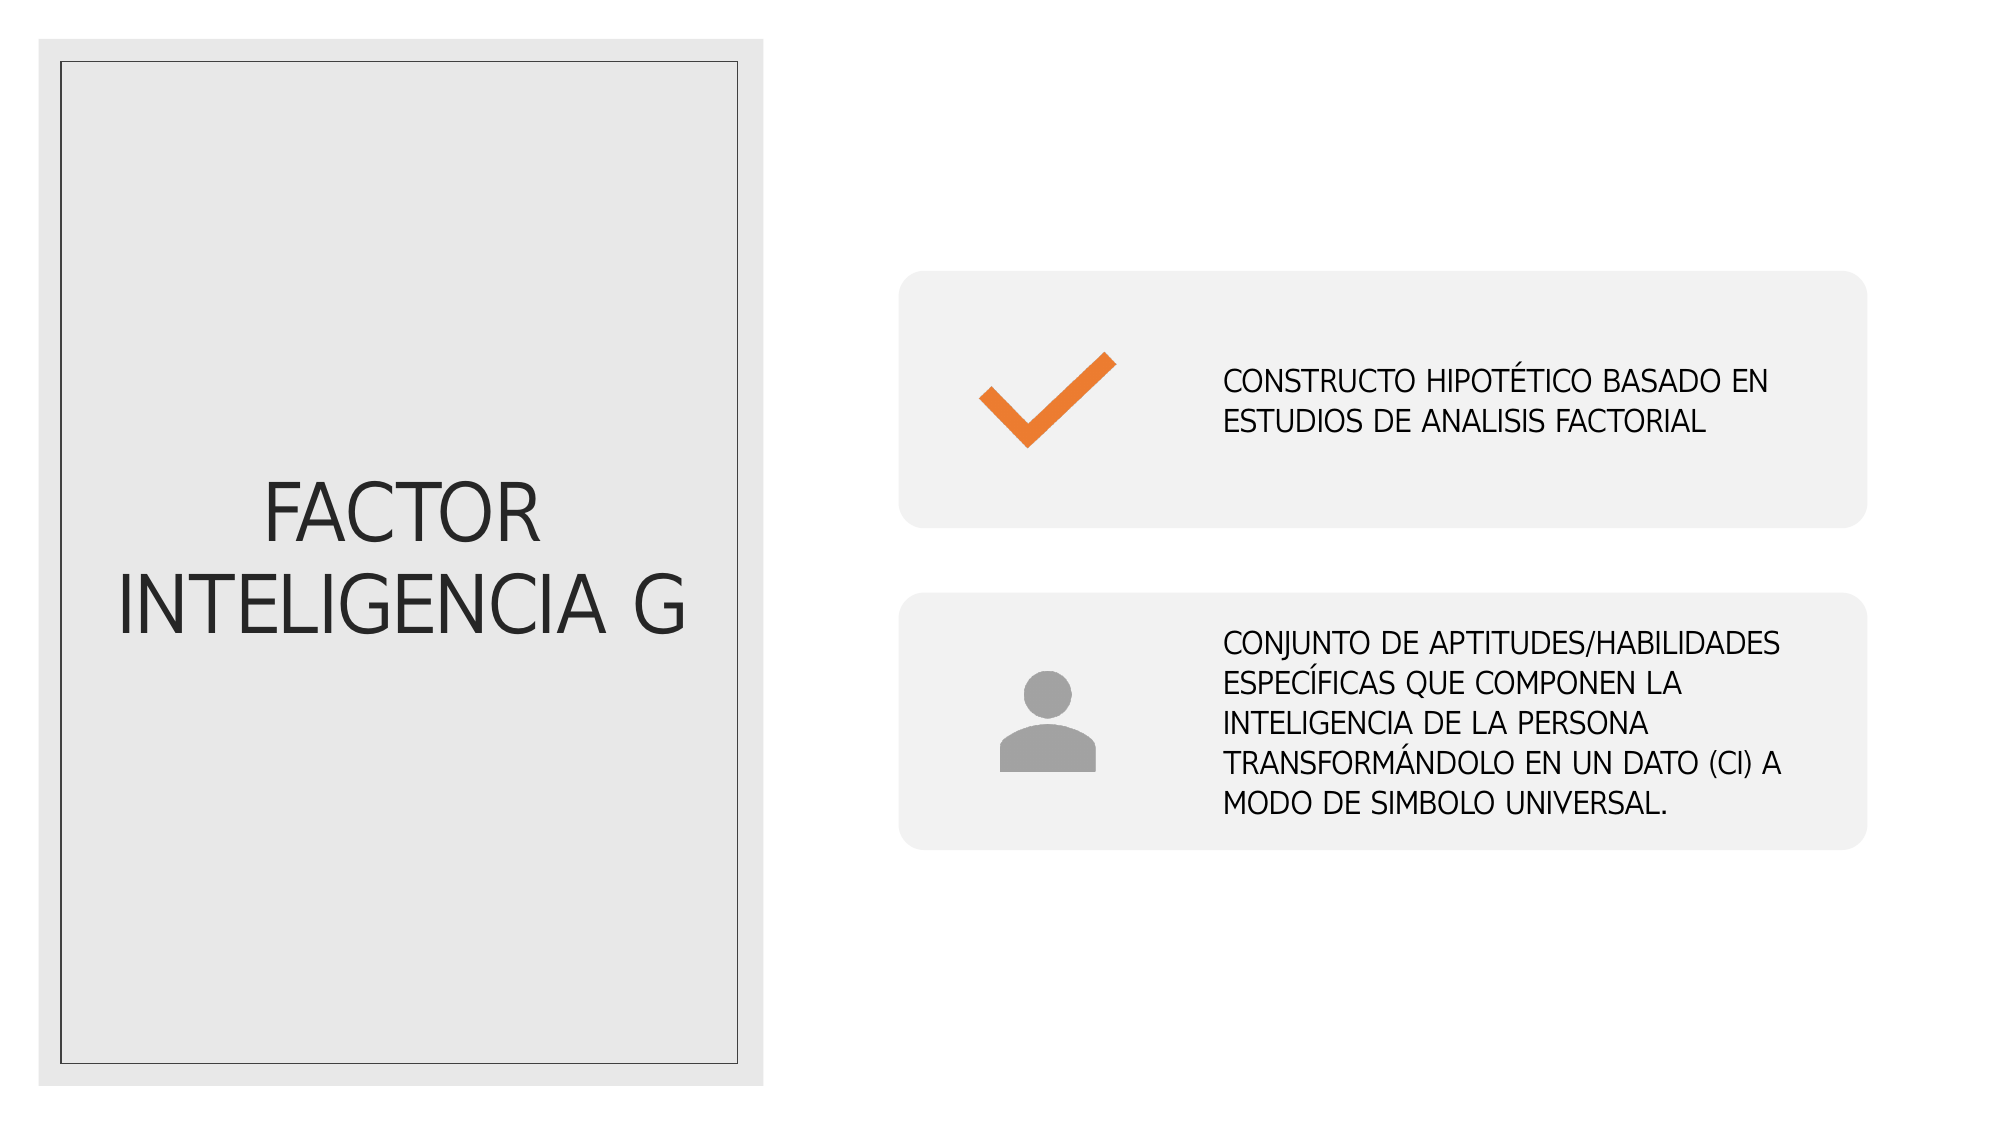

# FACTOR INTELIGENCIA G
CONSTRUCTO HIPOTÉTICO BASADO EN ESTUDIOS DE ANALISIS FACTORIAL
CONJUNTO DE APTITUDES/HABILIDADES ESPECÍFICAS QUE COMPONEN LA INTELIGENCIA DE LA PERSONA TRANSFORMÁNDOLO EN UN DATO (CI) A MODO DE SIMBOLO UNIVERSAL.